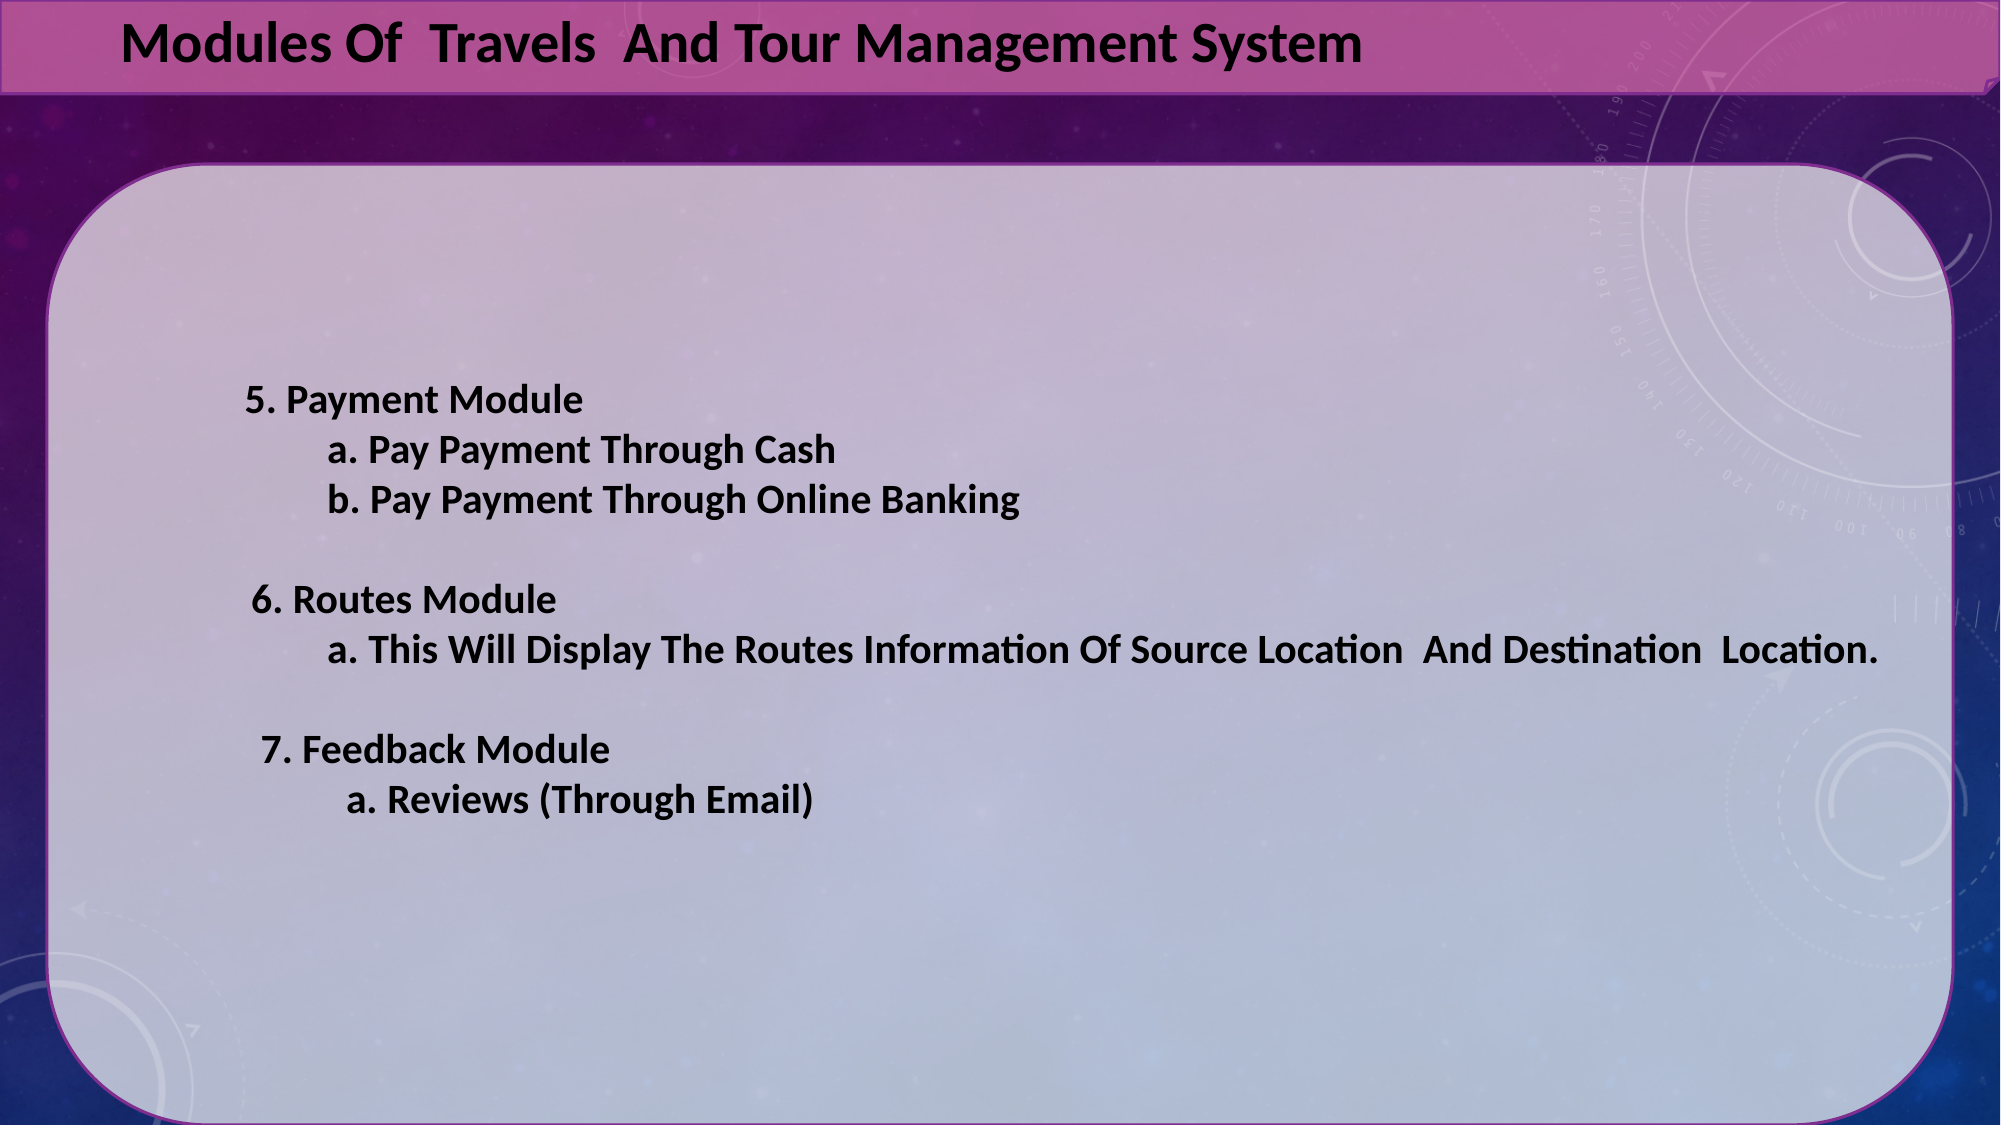

Modules Of  Travels  And Tour Management System
                5. Payment Module
                       a. Pay Payment Through Cash
                       b. Pay Payment Through Online Banking

               6. Routes Module
                       a. This Will Display The Routes Information Of Source Location  And Destination  Location.

                7. Feedback Module
                         a. Reviews (Through Email)